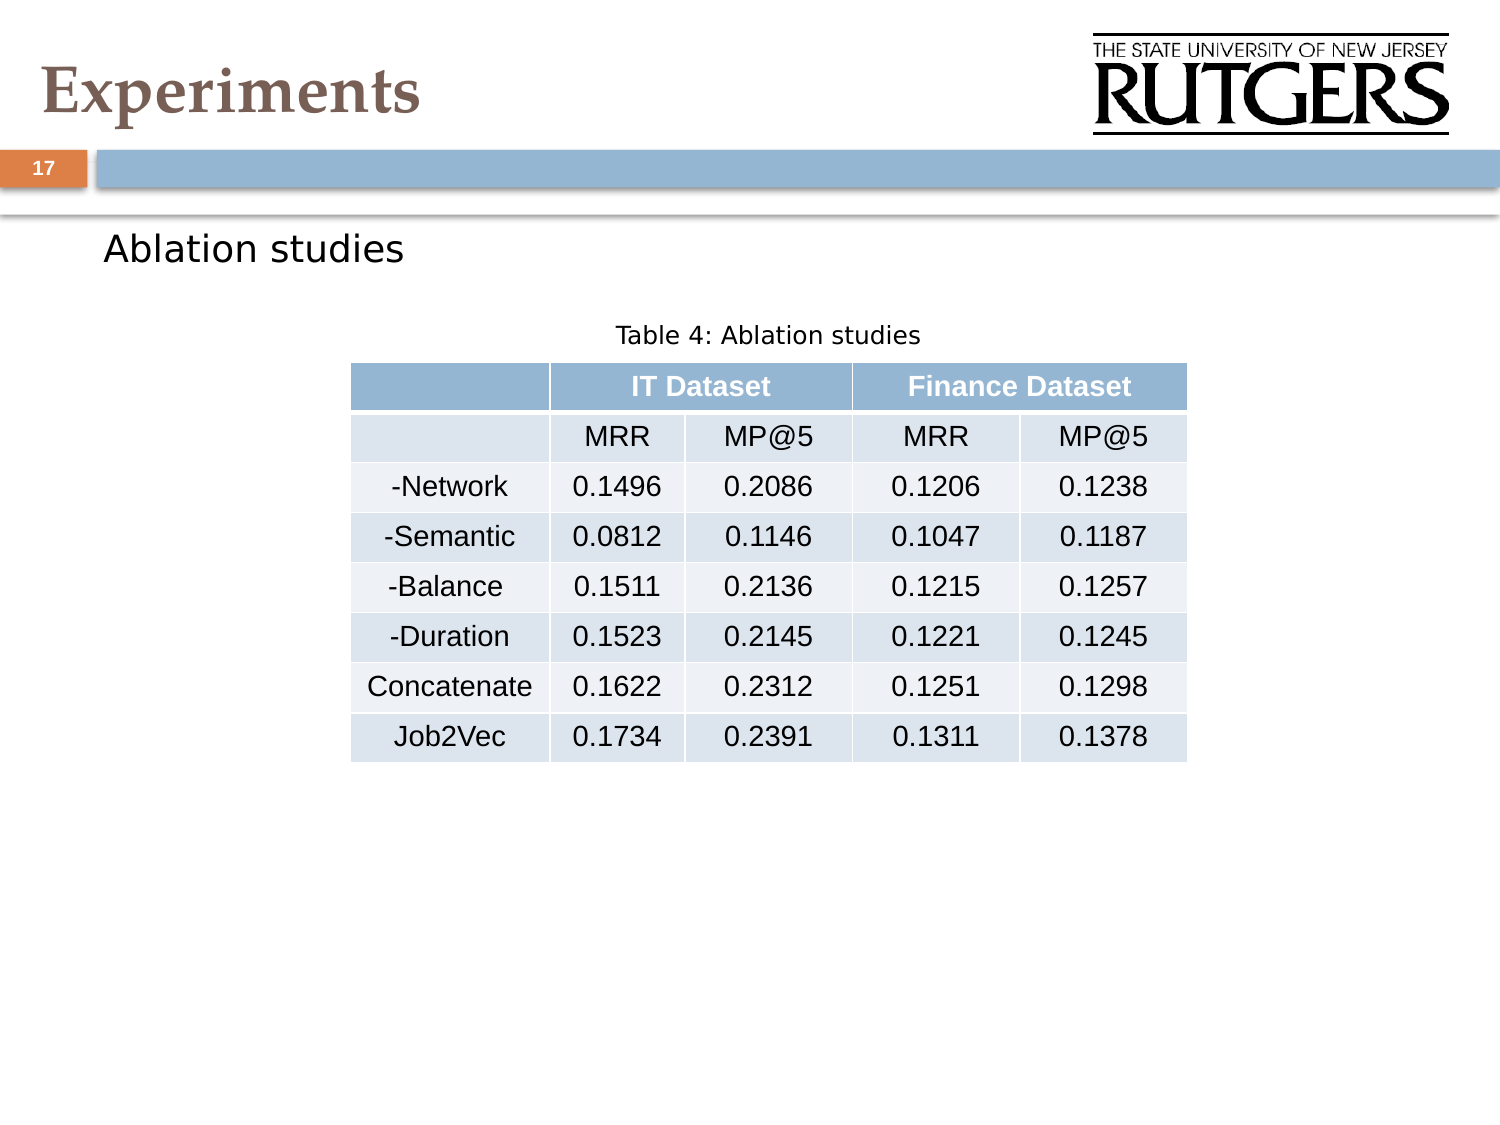

Experiments
17
Ablation studies
Table 4: Ablation studies
|  | IT Dataset |  | Finance Dataset |  |
| --- | --- | --- | --- | --- |
|  | MRR | MP@5 | MRR | MP@5 |
| -Network | 0.1496 | 0.2086 | 0.1206 | 0.1238 |
| -Semantic | 0.0812 | 0.1146 | 0.1047 | 0.1187 |
| -Balance | 0.1511 | 0.2136 | 0.1215 | 0.1257 |
| -Duration | 0.1523 | 0.2145 | 0.1221 | 0.1245 |
| Concatenate | 0.1622 | 0.2312 | 0.1251 | 0.1298 |
| Job2Vec | 0.1734 | 0.2391 | 0.1311 | 0.1378 |